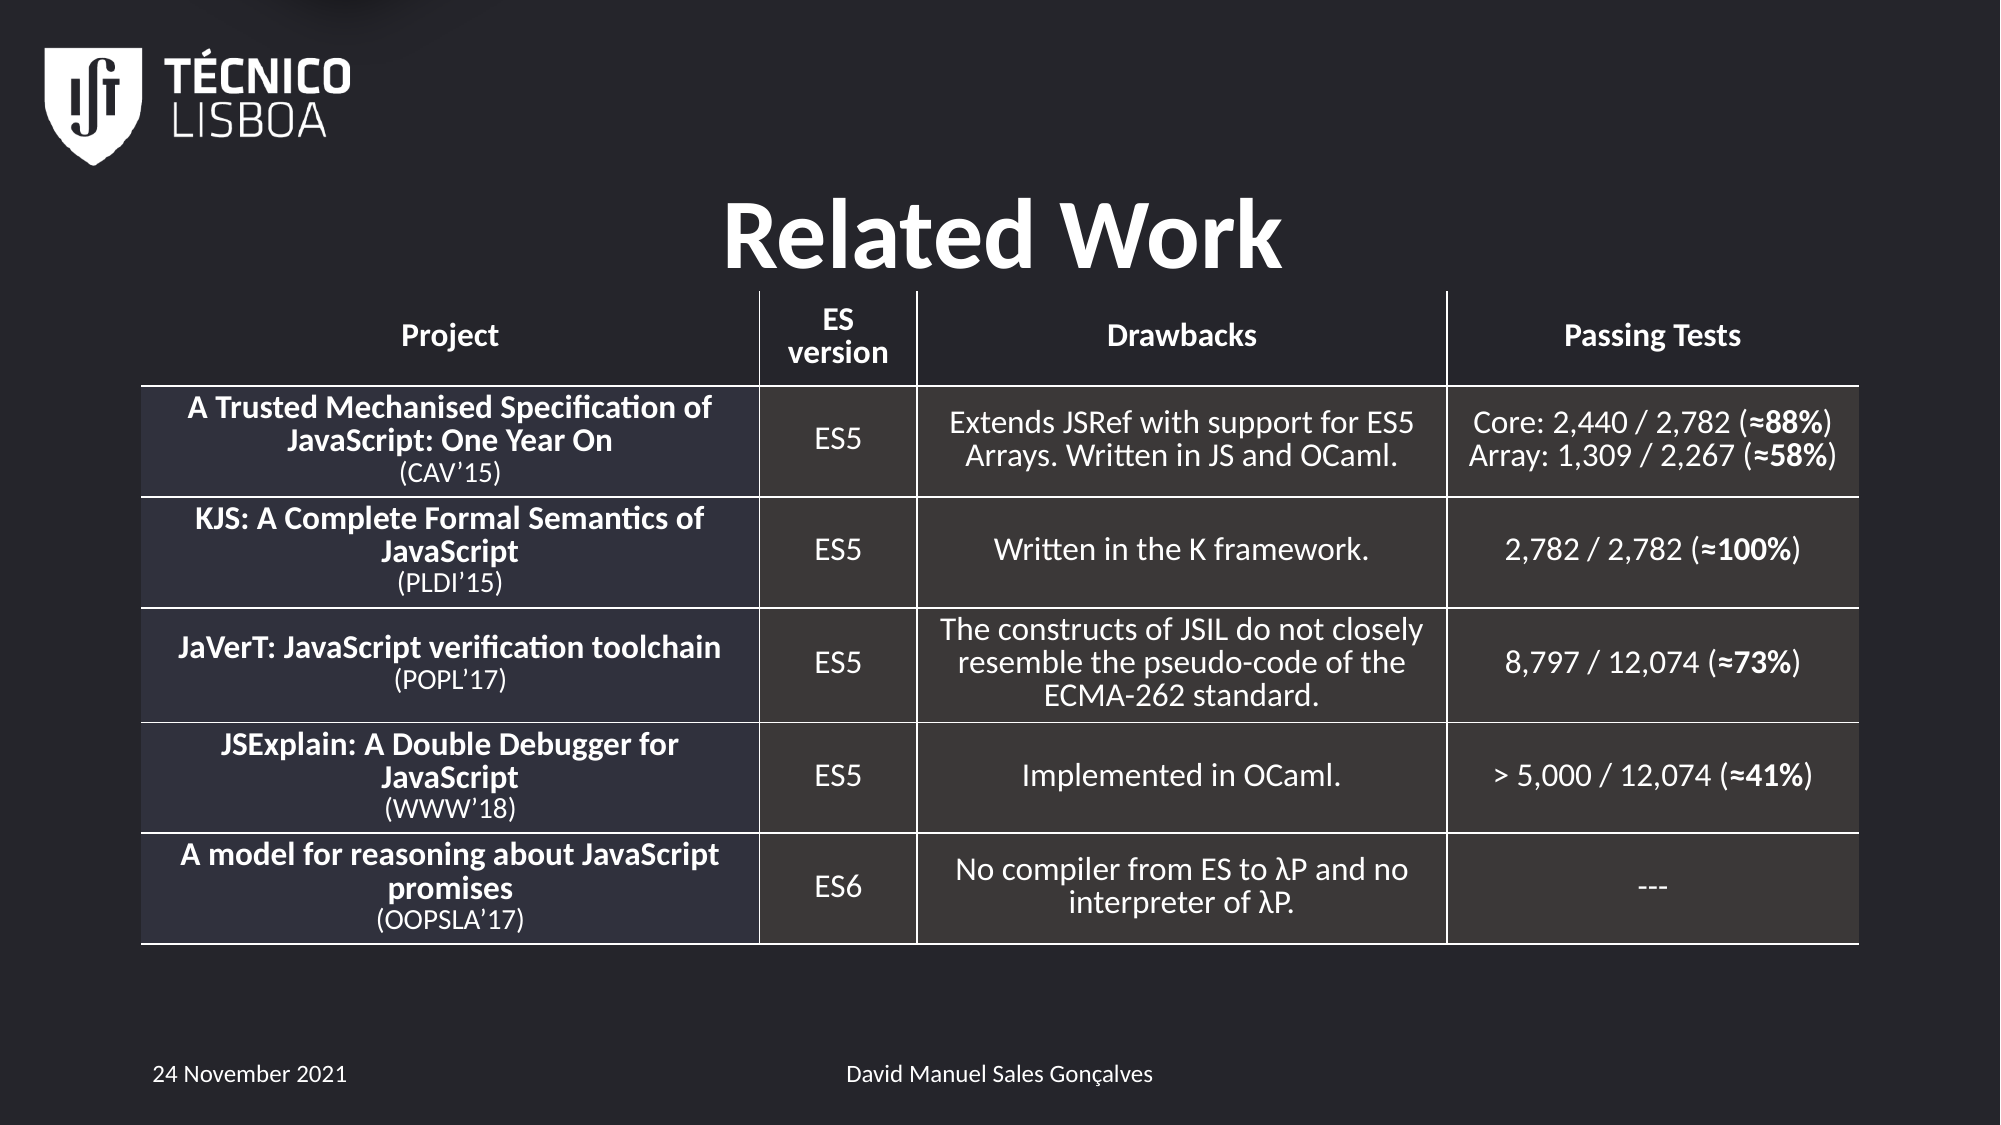

1
# Related Work
| Project | ES version | Drawbacks | Passing Tests |
| --- | --- | --- | --- |
| A Trusted Mechanised Specification of JavaScript: One Year On (CAV’15) | ES5 | Extends JSRef with support for ES5 Arrays. Written in JS and OCaml. | Core: 2,440 / 2,782 (≈88%) Array: 1,309 / 2,267 (≈58%) |
| KJS: A Complete Formal Semantics of JavaScript (PLDI’15) | ES5 | Written in the K framework. | 2,782 / 2,782 (≈100%) |
| JaVerT: JavaScript verification toolchain (POPL’17) | ES5 | The constructs of JSIL do not closely resemble the pseudo-code of the ECMA-262 standard. | 8,797 / 12,074 (≈73%) |
| JSExplain: A Double Debugger for JavaScript (WWW’18) | ES5 | Implemented in OCaml. | > 5,000 / 12,074 (≈41%) |
| A model for reasoning about JavaScript promises (OOPSLA’17) | ES6 | No compiler from ES to λP and no interpreter of λP. | --- |
24 November 2021
David Manuel Sales Gonçalves
69